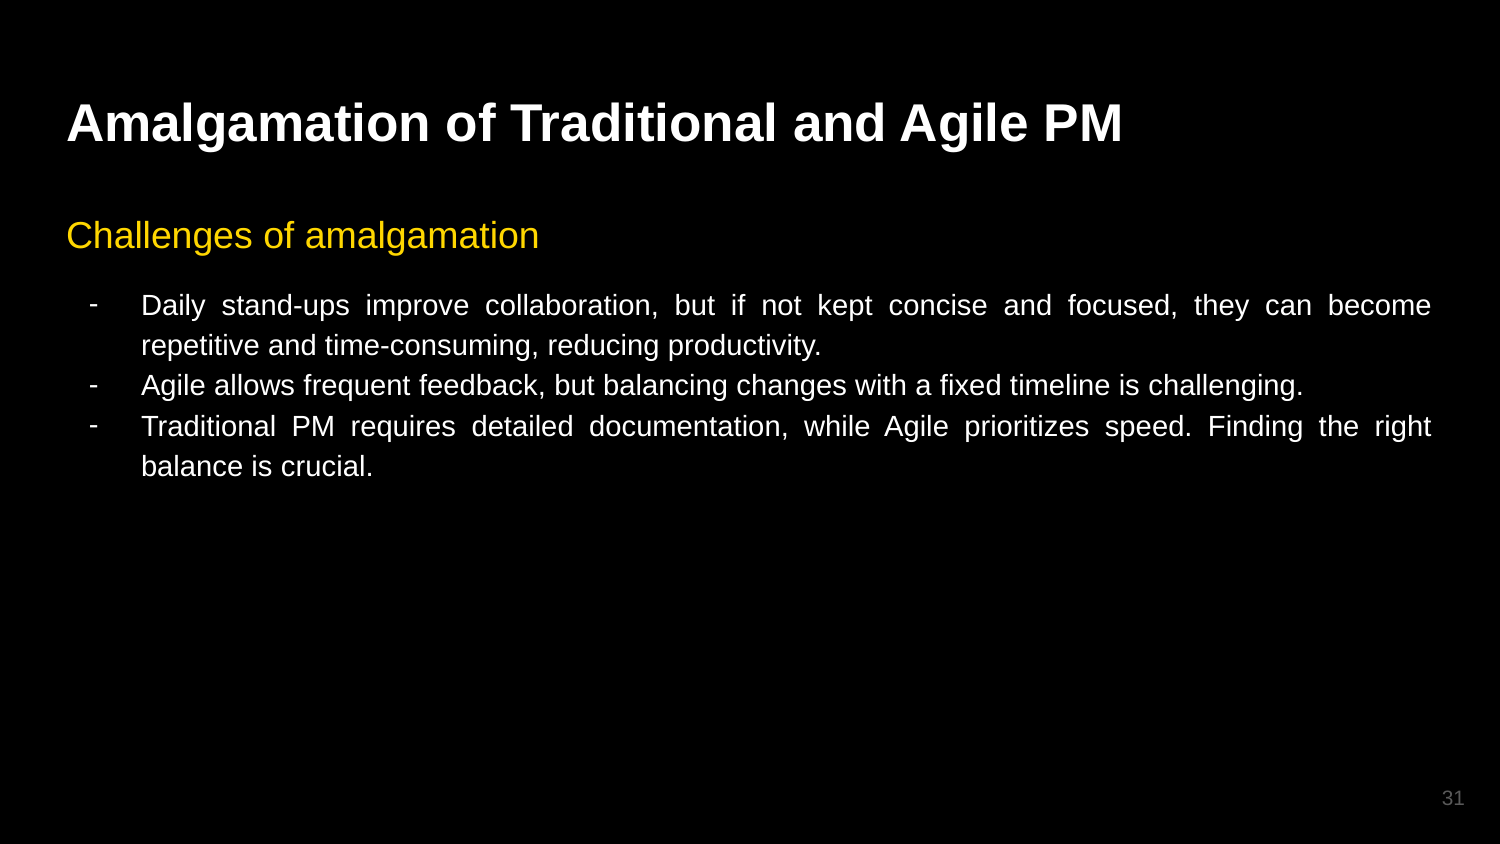

# Amalgamation of Traditional and Agile PM
Challenges of amalgamation
Daily stand-ups improve collaboration, but if not kept concise and focused, they can become repetitive and time-consuming, reducing productivity.
Agile allows frequent feedback, but balancing changes with a fixed timeline is challenging.
Traditional PM requires detailed documentation, while Agile prioritizes speed. Finding the right balance is crucial.
31